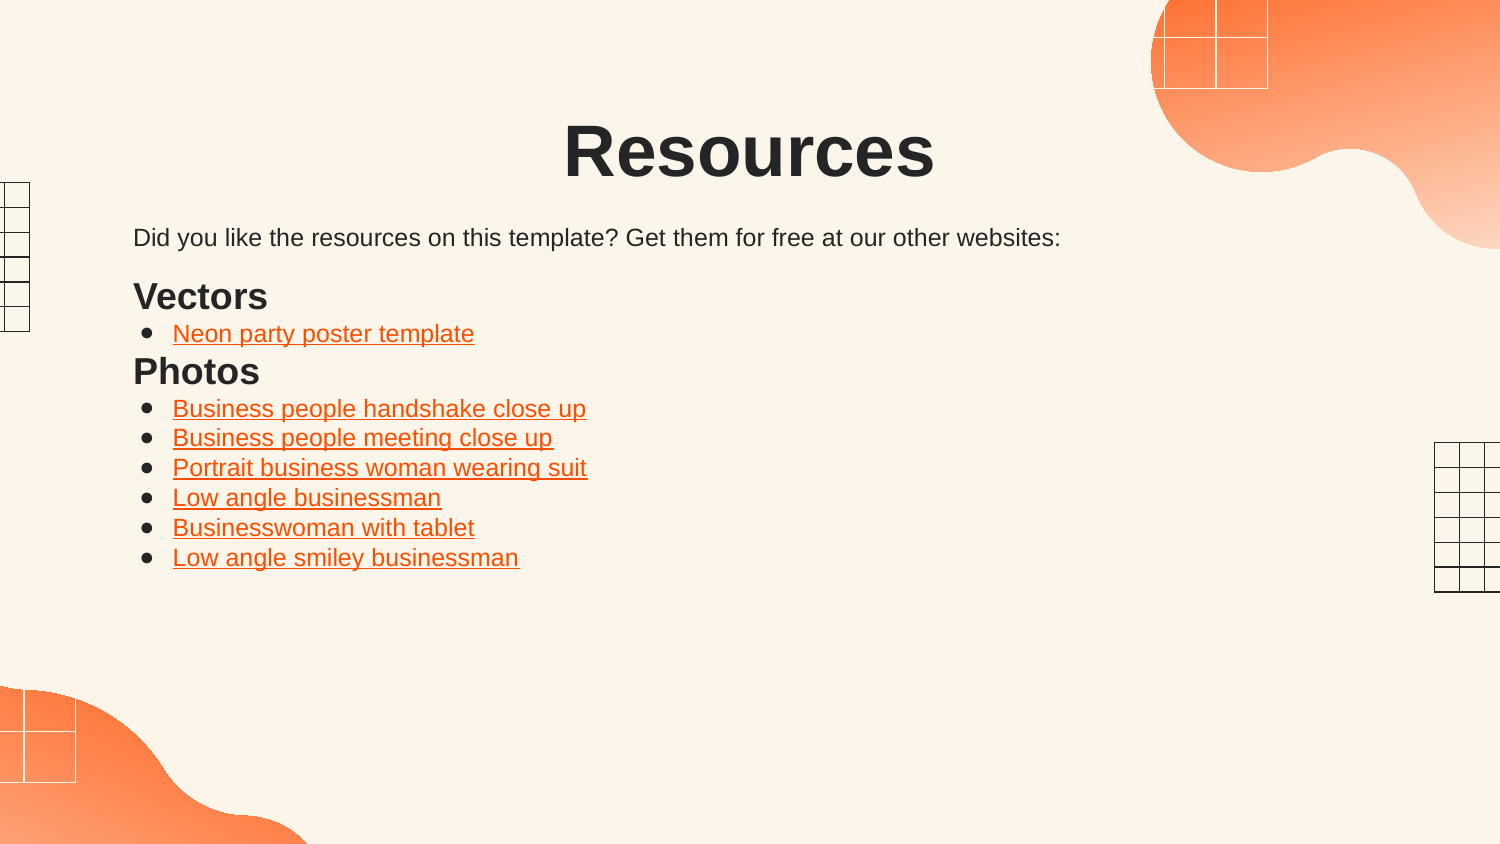

# Resources
Did you like the resources on this template? Get them for free at our other websites:
Vectors
Neon party poster template
Photos
Business people handshake close up
Business people meeting close up
Portrait business woman wearing suit
Low angle businessman
Businesswoman with tablet
Low angle smiley businessman